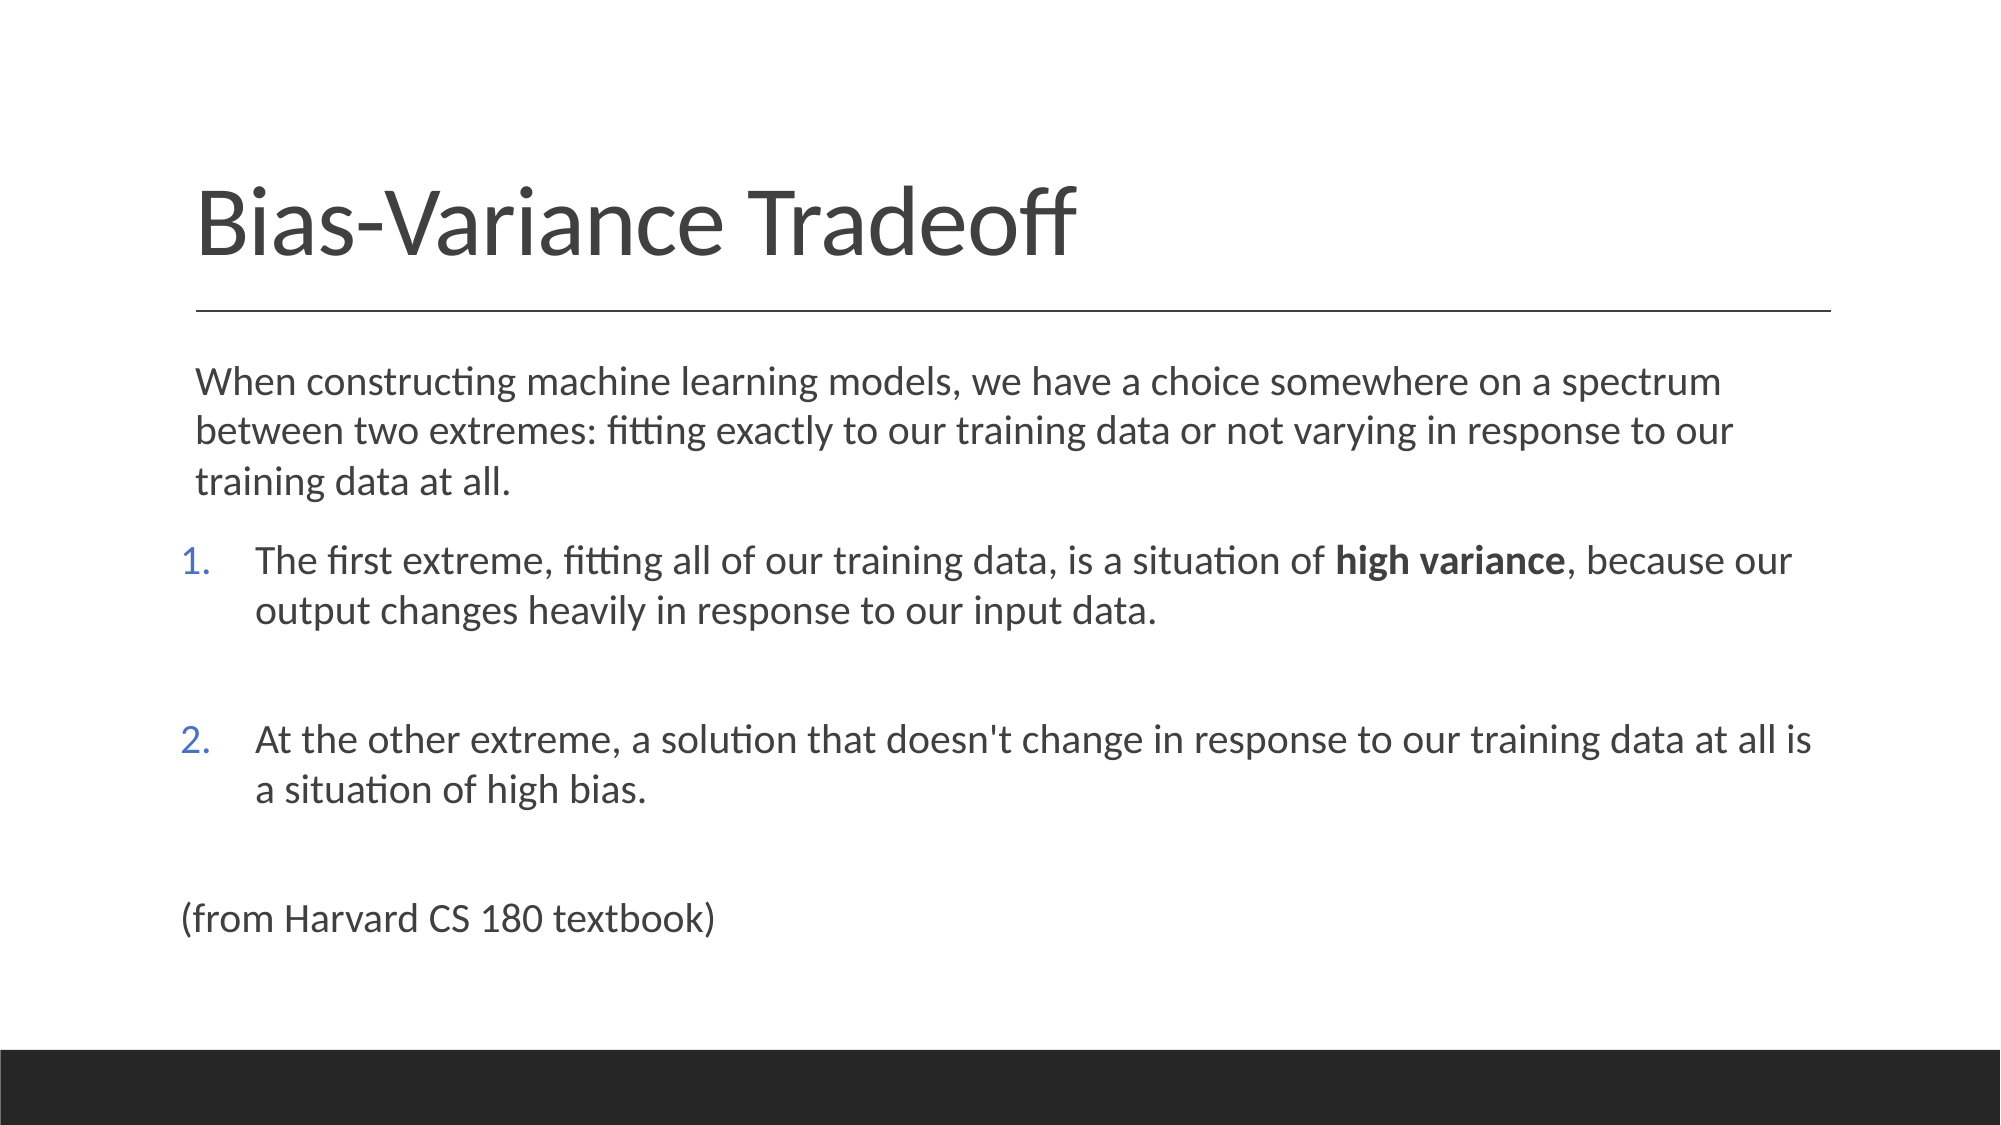

# Bias-Variance Tradeoff
When constructing machine learning models, we have a choice somewhere on a spectrum between two extremes: fitting exactly to our training data or not varying in response to our training data at all.
The first extreme, fitting all of our training data, is a situation of high variance, because our output changes heavily in response to our input data.
At the other extreme, a solution that doesn't change in response to our training data at all is a situation of high bias.
(from Harvard CS 180 textbook)